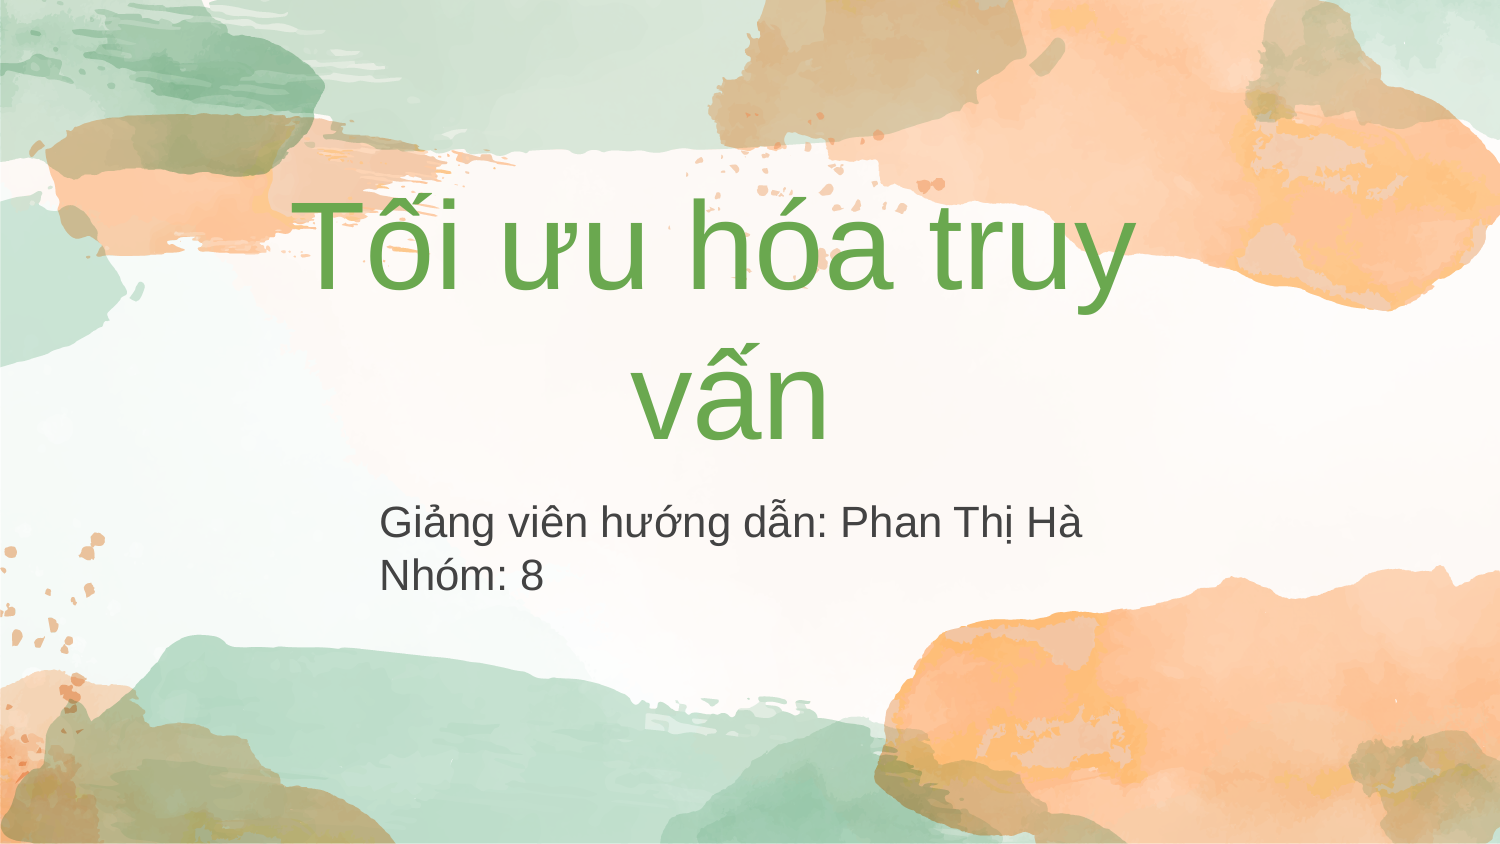

# Tối ưu hóa truy  vấn
Giảng viên hướng dẫn: Phan Thị Hà
Nhóm: 8